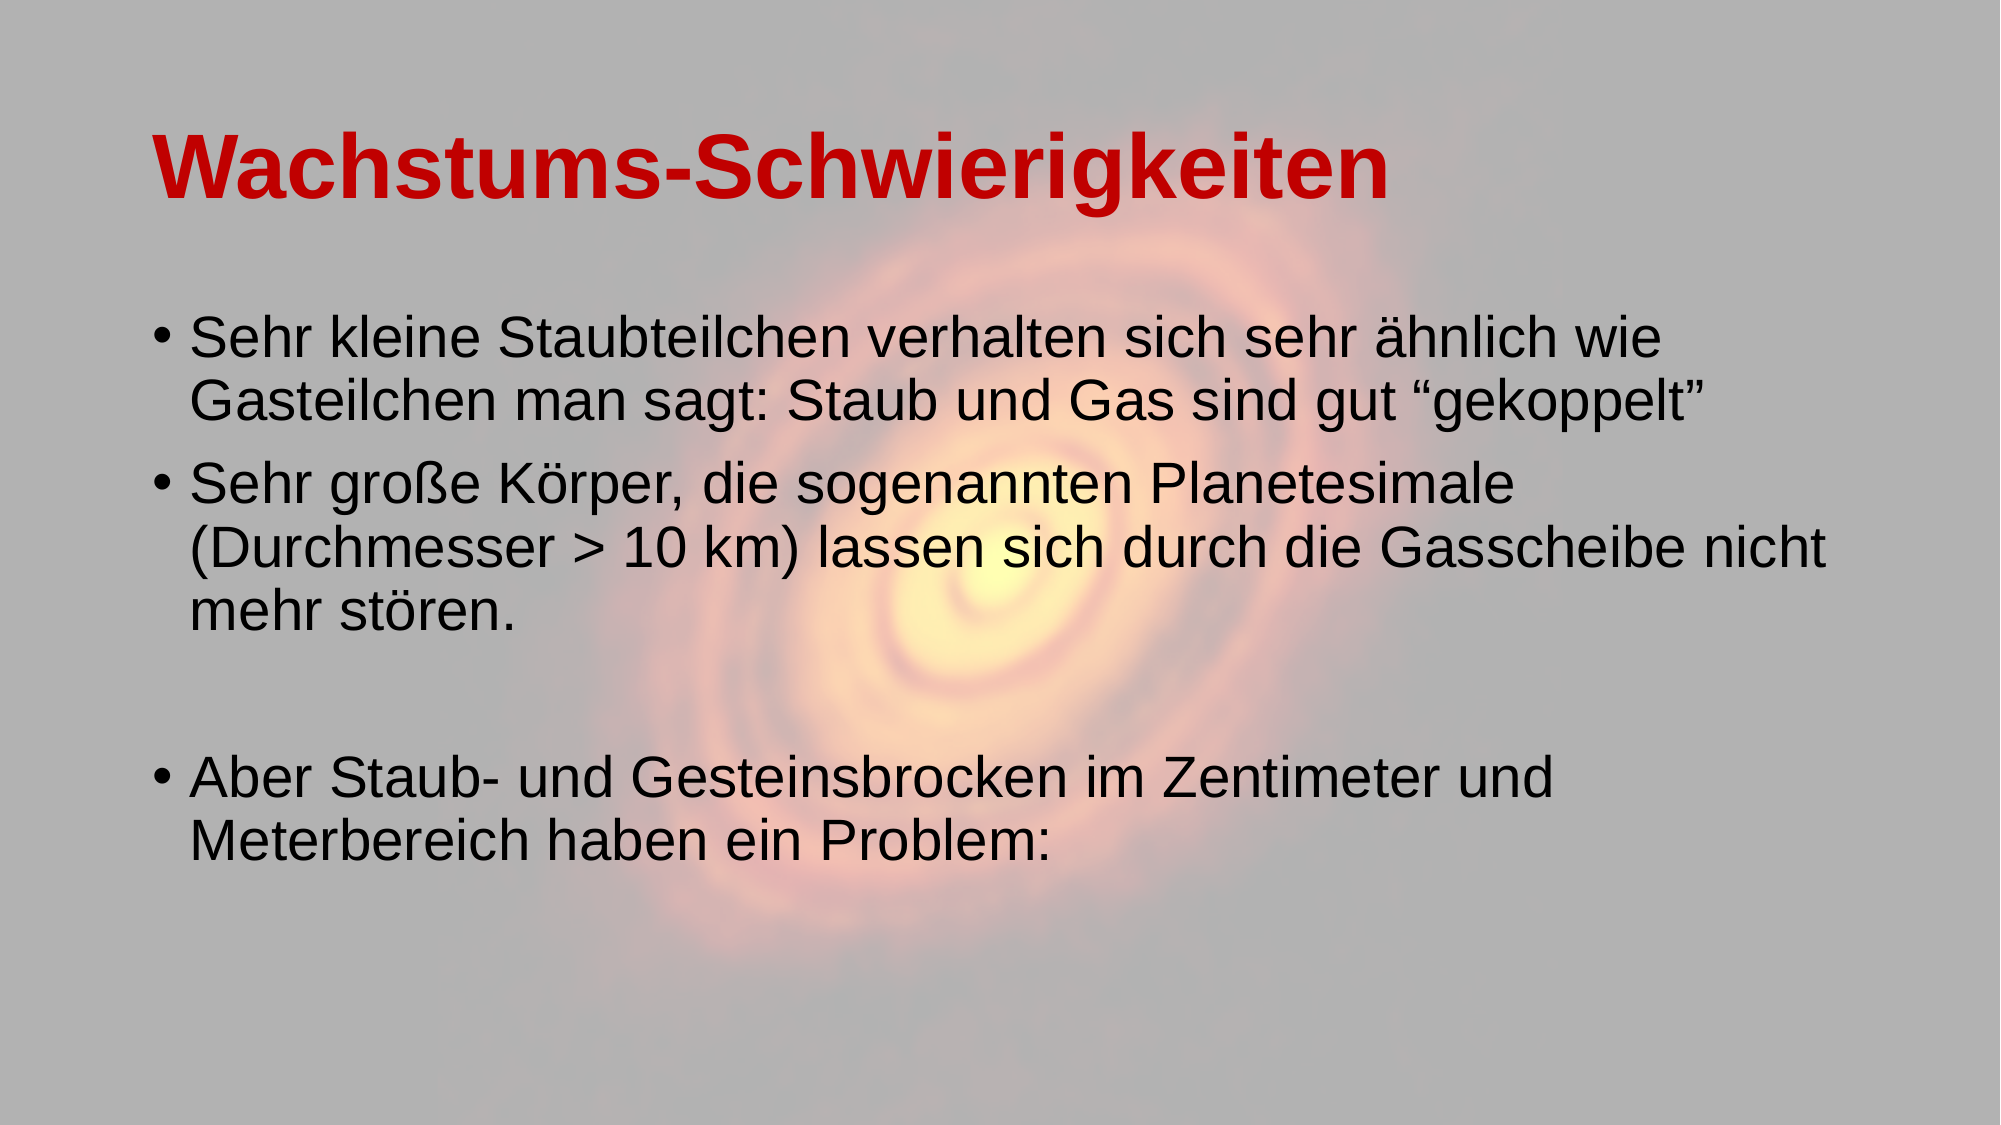

# Wachstums-Schwierigkeiten
Sehr kleine Staubteilchen verhalten sich sehr ähnlich wie Gasteilchen man sagt: Staub und Gas sind gut “gekoppelt”
Sehr große Körper, die sogenannten Planetesimale (Durchmesser > 10 km) lassen sich durch die Gasscheibe nicht mehr stören.

Aber Staub- und Gesteinsbrocken im Zentimeter und Meterbereich haben ein Problem: